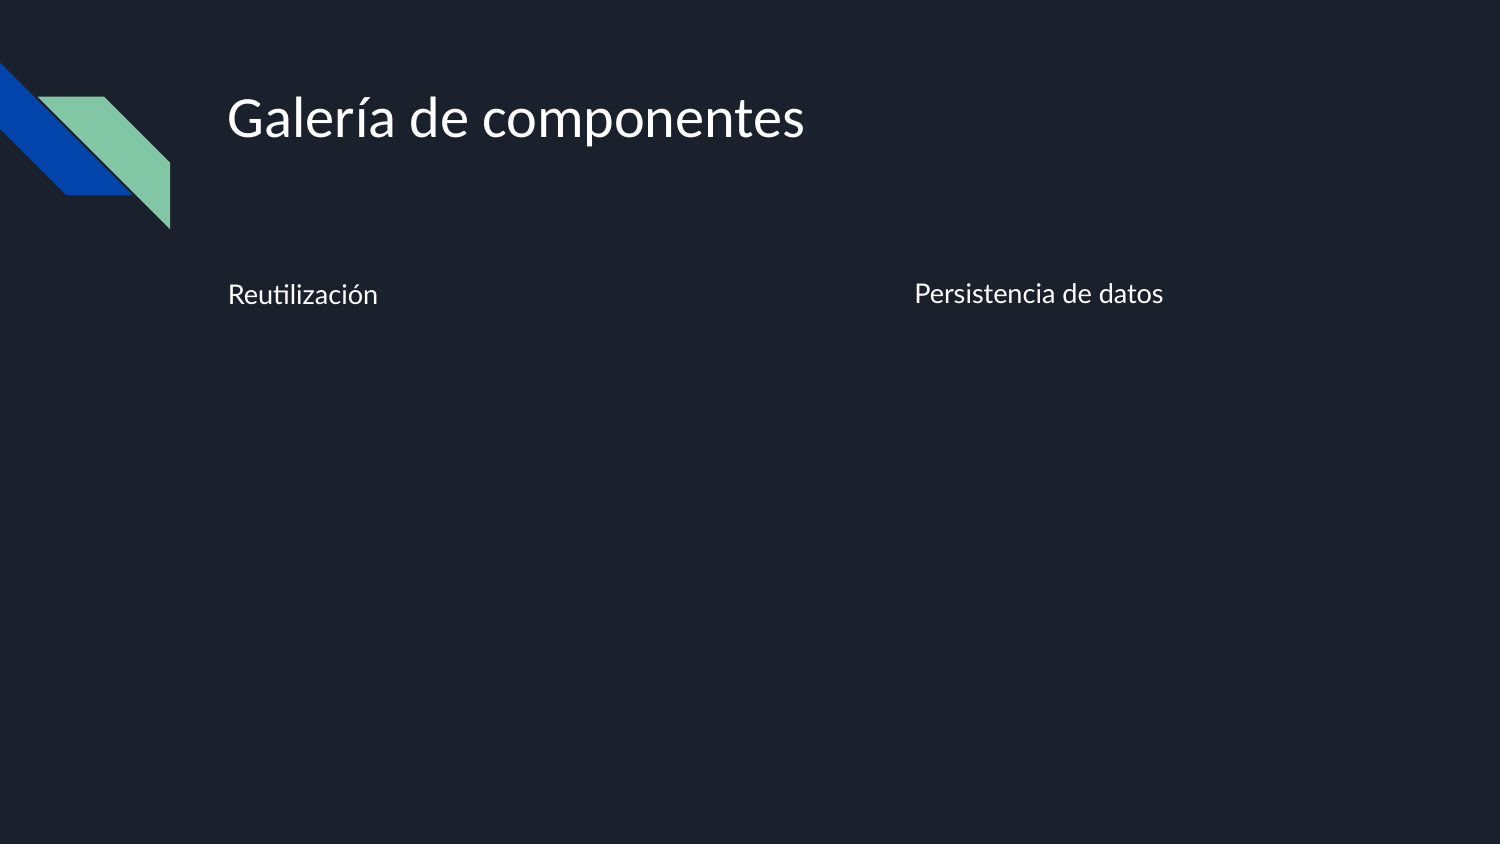

# Galería de componentes
Reutilización
Persistencia de datos